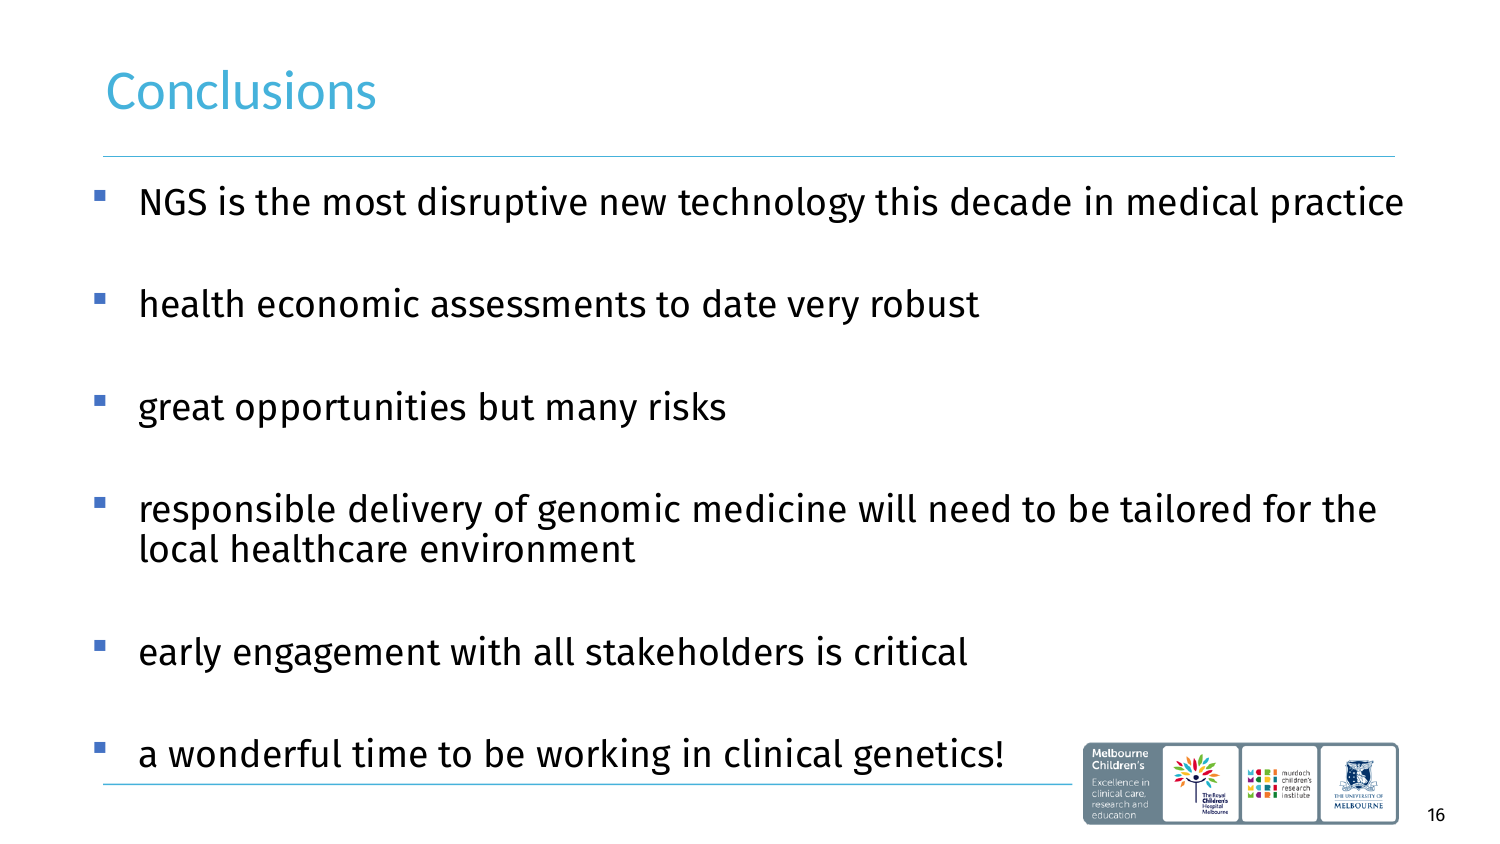

# Conclusions
NGS is the most disruptive new technology this decade in medical practice

health economic assessments to date very robust

great opportunities but many risks

responsible delivery of genomic medicine will need to be tailored for the local healthcare environment

early engagement with all stakeholders is critical

a wonderful time to be working in clinical genetics!